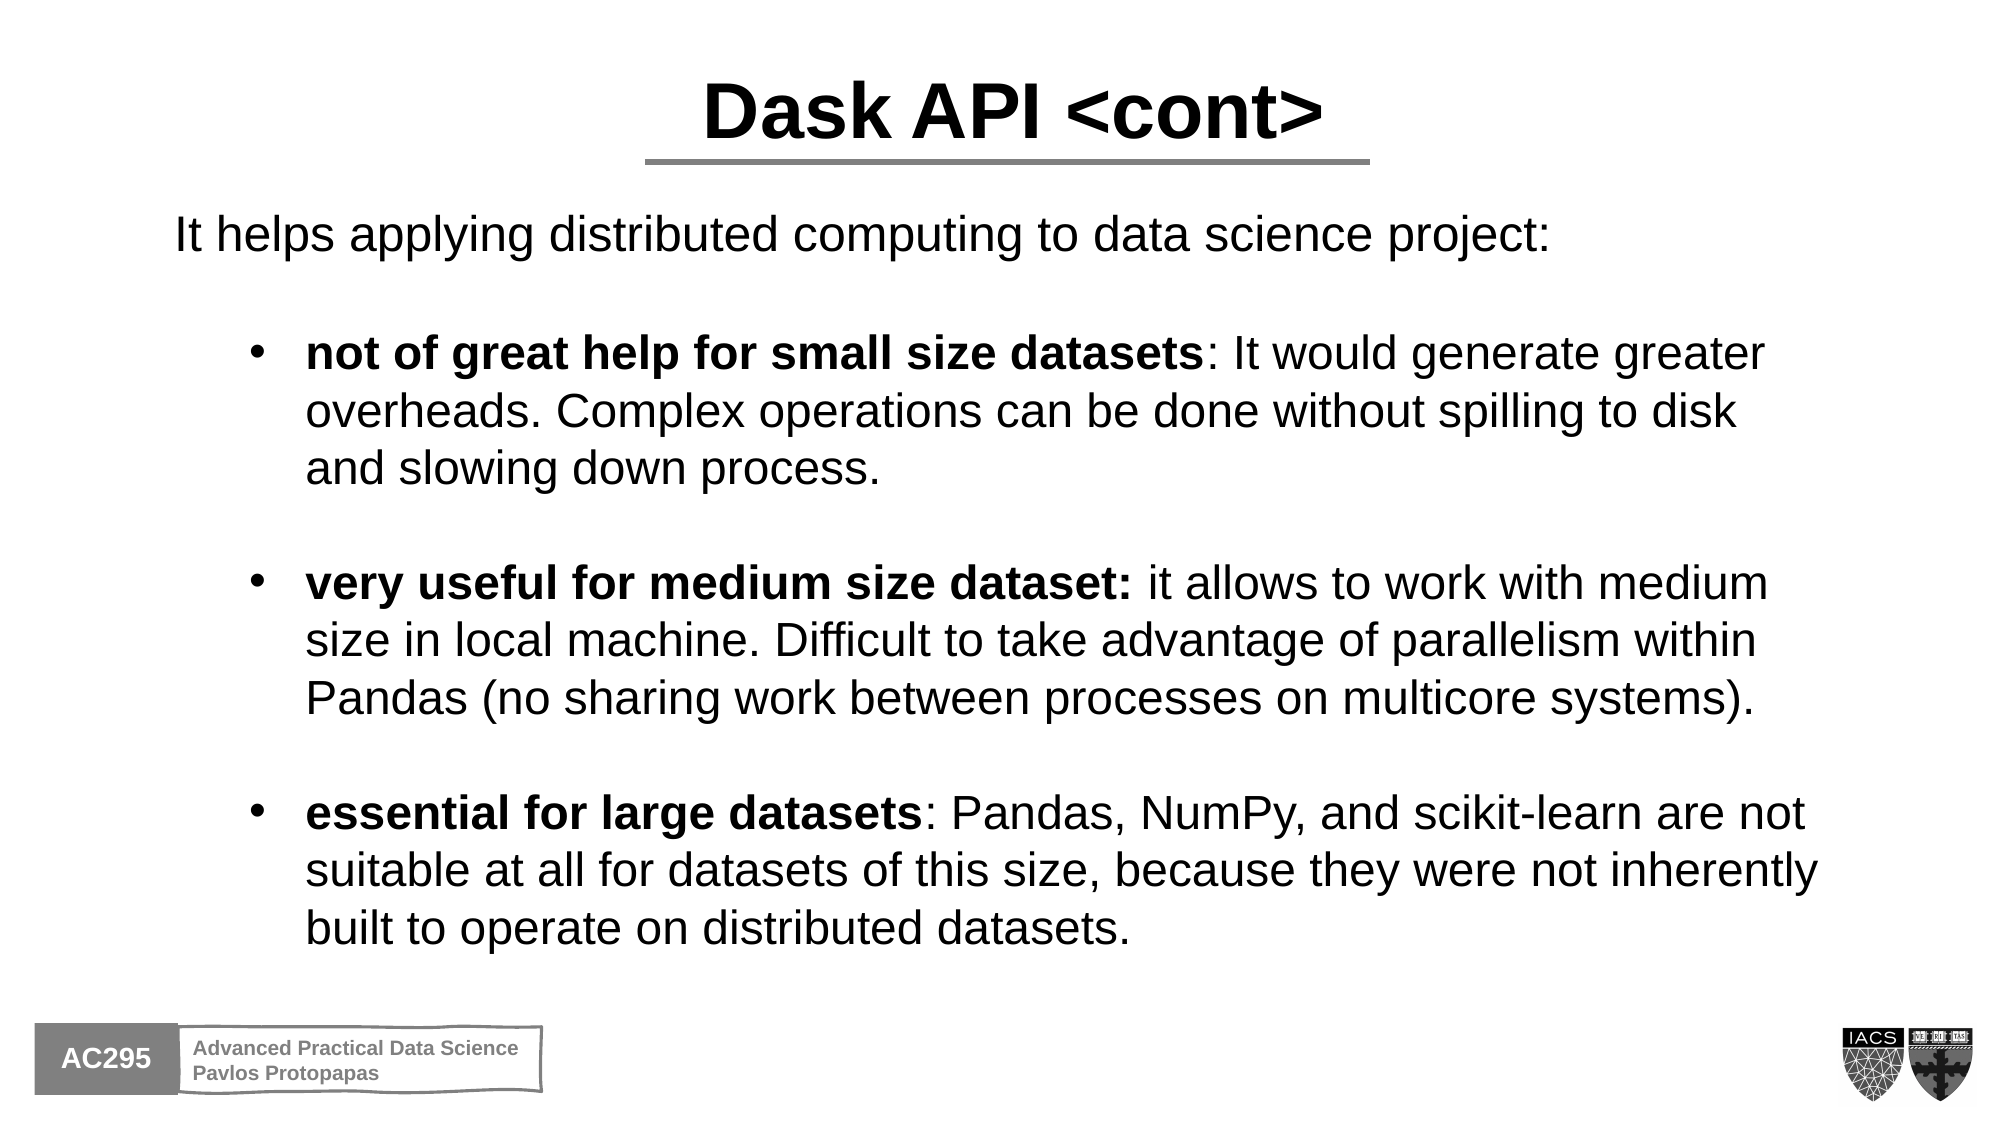

Dask API <cont>
It helps applying distributed computing to data science project:

not of great help for small size datasets: It would generate greater overheads. Complex operations can be done without spilling to disk and slowing down process.

very useful for medium size dataset: it allows to work with medium size in local machine. Difficult to take advantage of parallelism within Pandas (no sharing work between processes on multicore systems).

essential for large datasets: Pandas, NumPy, and scikit-learn are not suitable at all for datasets of this size, because they were not inherently built to operate on distributed datasets.